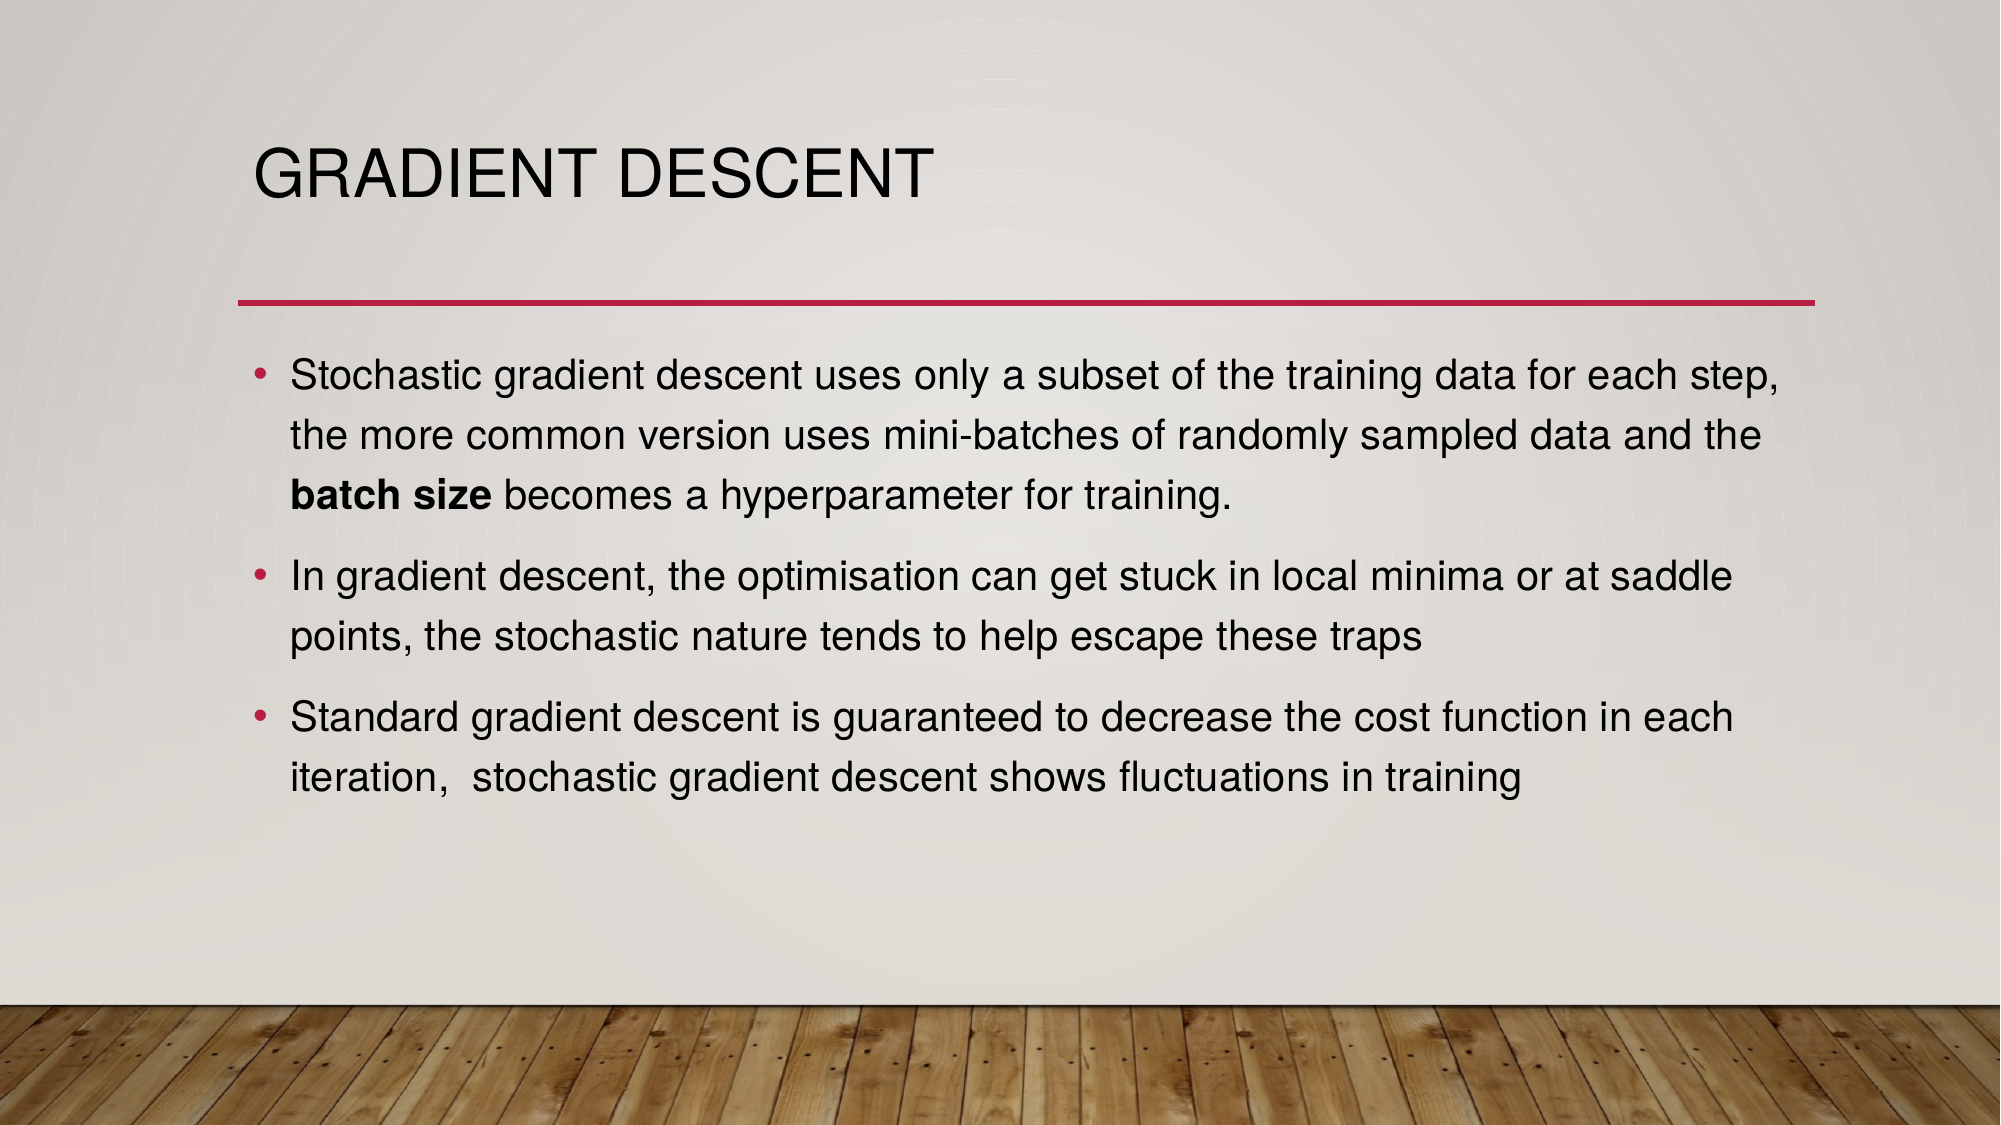

# Gradient descent
Stochastic gradient descent uses only a subset of the training data for each step, the more common version uses mini-batches of randomly sampled data and the batch size becomes a hyperparameter for training.
In gradient descent, the optimisation can get stuck in local minima or at saddle points, the stochastic nature tends to help escape these traps
Standard gradient descent is guaranteed to decrease the cost function in each iteration,  stochastic gradient descent shows fluctuations in training